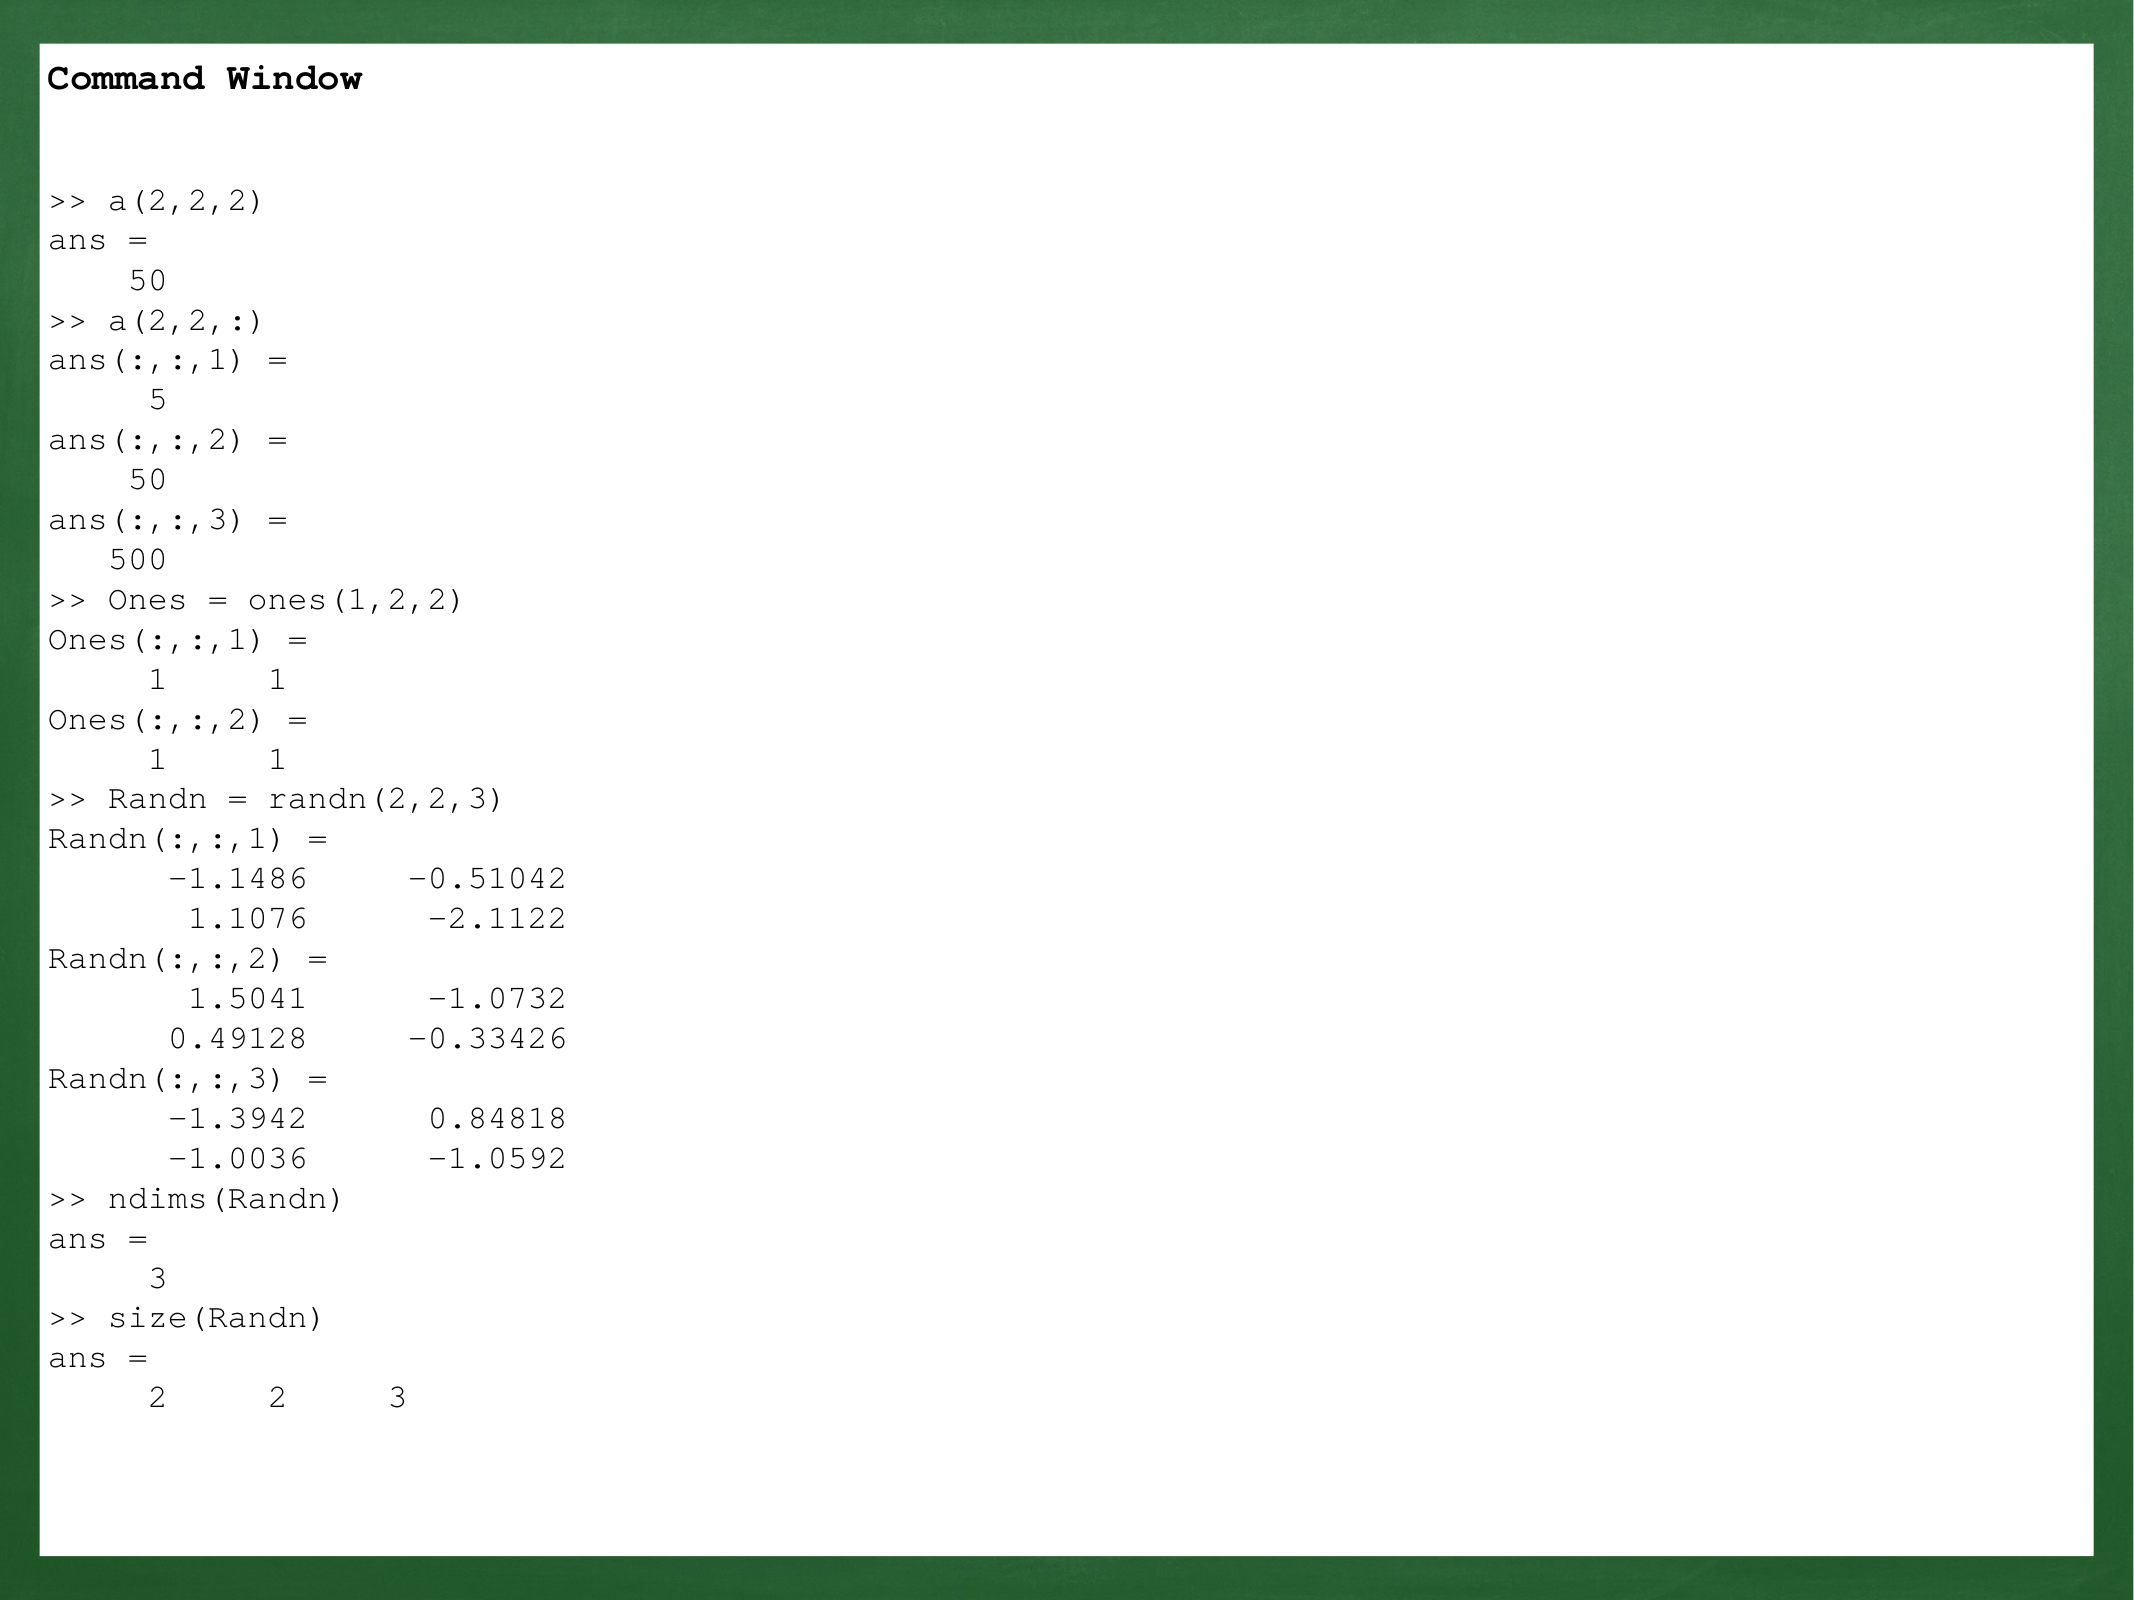

Command Window

>> a(2,2,2)
ans =
    50
>> a(2,2,:)
ans(:,:,1) =
     5
ans(:,:,2) =
    50
ans(:,:,3) =
   500
>> Ones = ones(1,2,2)
Ones(:,:,1) =
     1     1
Ones(:,:,2) =
     1     1
>> Randn = randn(2,2,3)
Randn(:,:,1) =
      -1.1486     -0.51042
       1.1076      -2.1122
Randn(:,:,2) =
       1.5041      -1.0732
      0.49128     -0.33426
Randn(:,:,3) =
      -1.3942      0.84818
      -1.0036      -1.0592
>> ndims(Randn)
ans =
     3
>> size(Randn)
ans =
     2     2     3